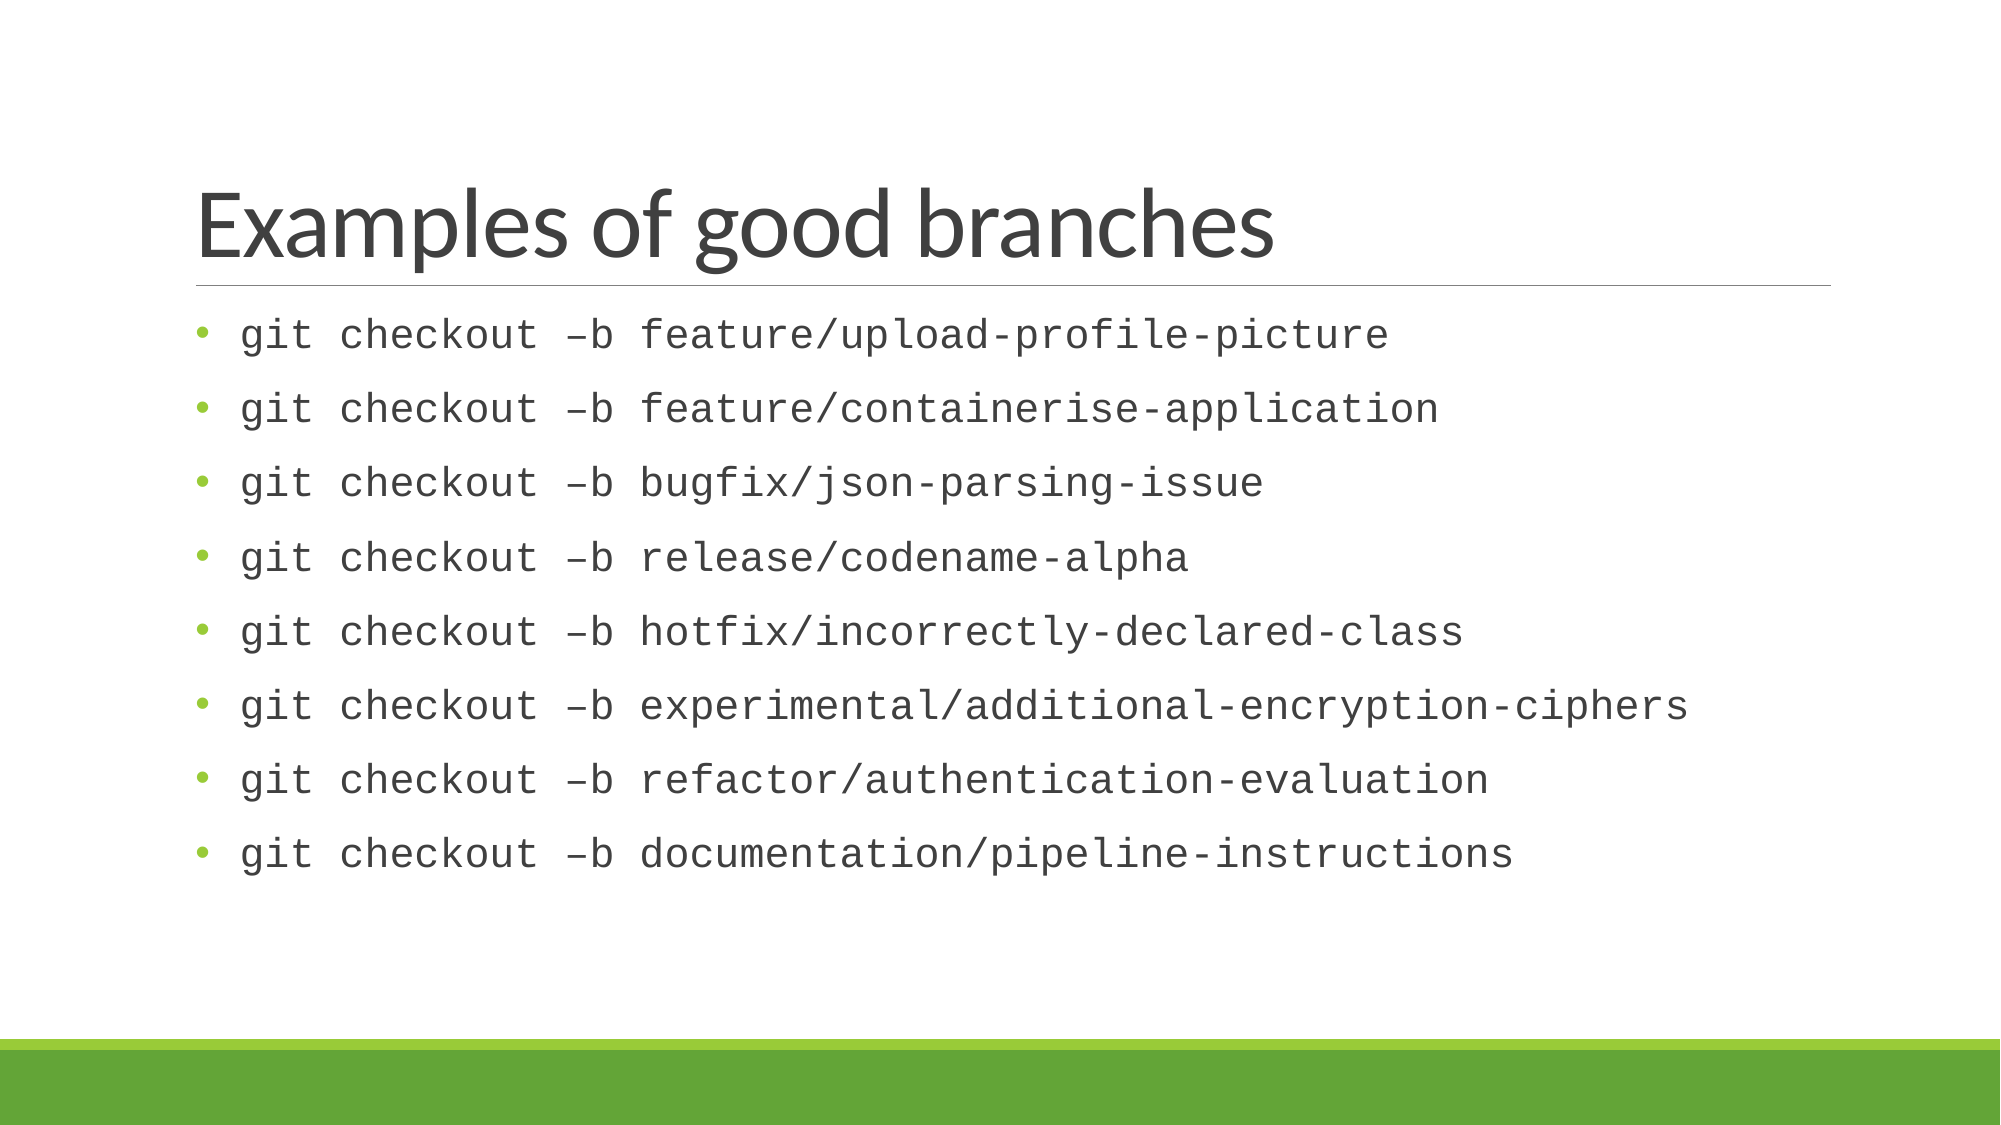

# Examples of good branches
git checkout –b feature/upload-profile-picture
git checkout –b feature/containerise-application
git checkout –b bugfix/json-parsing-issue
git checkout –b release/codename-alpha
git checkout –b hotfix/incorrectly-declared-class
git checkout –b experimental/additional-encryption-ciphers
git checkout –b refactor/authentication-evaluation
git checkout –b documentation/pipeline-instructions